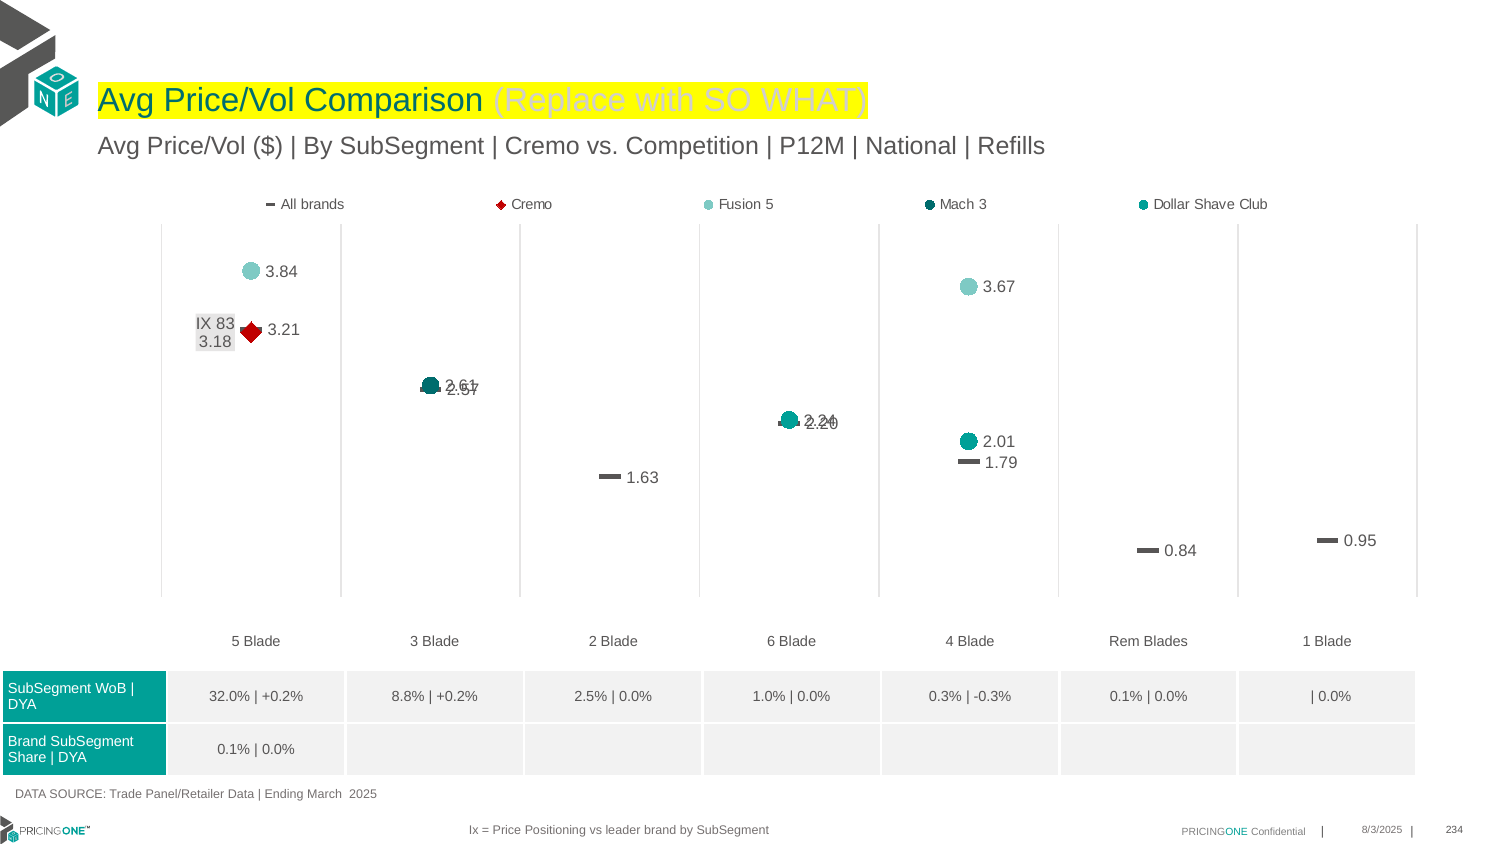

# Avg Price/Vol Comparison (Replace with SO WHAT)
Avg Price/Vol ($) | By SubSegment | Cremo vs. Competition | P12M | National | Refills

### Chart

| Category | All brands | Cremo | Fusion 5 | Mach 3 | Dollar Shave Club |
|---|---|---|---|---|---|
| IX 83 | 3.21 | 3.18 | 3.84 | None | None |
| None | 2.57 | None | None | 2.61 | None |
| None | 1.63 | None | None | None | None |
| None | 2.2 | None | None | None | 2.24 |
| None | 1.79 | None | 3.67 | None | 2.01 |
| None | 0.84 | None | None | None | None |
| None | 0.95 | None | None | None | None |
|  | 5 Blade | 3 Blade | 2 Blade | 6 Blade | 4 Blade | Rem Blades | 1 Blade |
| --- | --- | --- | --- | --- | --- | --- | --- |
| SubSegment WoB | DYA | 32.0% | +0.2% | 8.8% | +0.2% | 2.5% | 0.0% | 1.0% | 0.0% | 0.3% | -0.3% | 0.1% | 0.0% | | 0.0% |
| Brand SubSegment Share | DYA | 0.1% | 0.0% |  |  |  |  |  |  |
DATA SOURCE: Trade Panel/Retailer Data | Ending March  2025
Ix = Price Positioning vs leader brand by SubSegment
8/3/2025
234